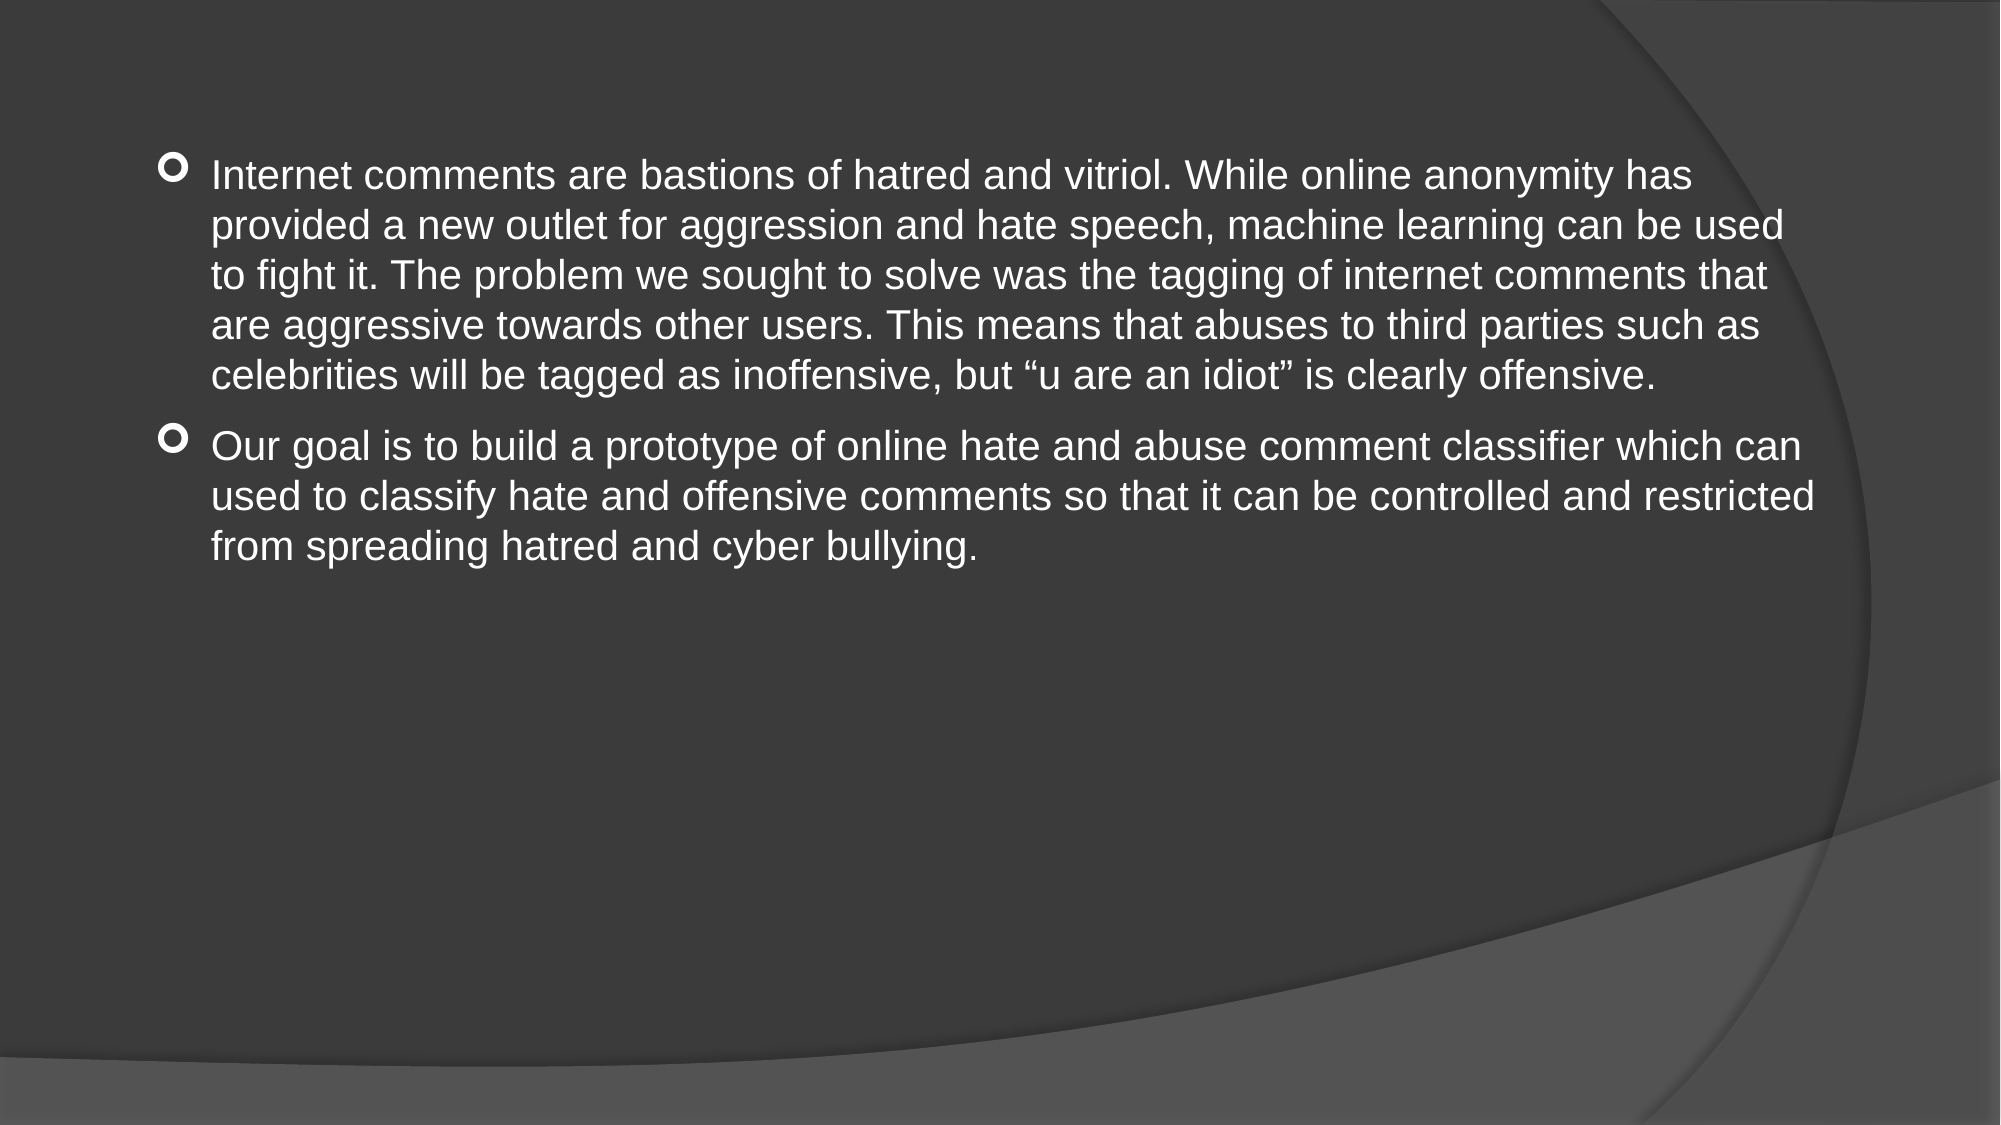

Internet comments are bastions of hatred and vitriol. While online anonymity has provided a new outlet for aggression and hate speech, machine learning can be used to fight it. The problem we sought to solve was the tagging of internet comments that are aggressive towards other users. This means that abuses to third parties such as celebrities will be tagged as inoffensive, but “u are an idiot” is clearly offensive.
Our goal is to build a prototype of online hate and abuse comment classifier which can used to classify hate and offensive comments so that it can be controlled and restricted from spreading hatred and cyber bullying.